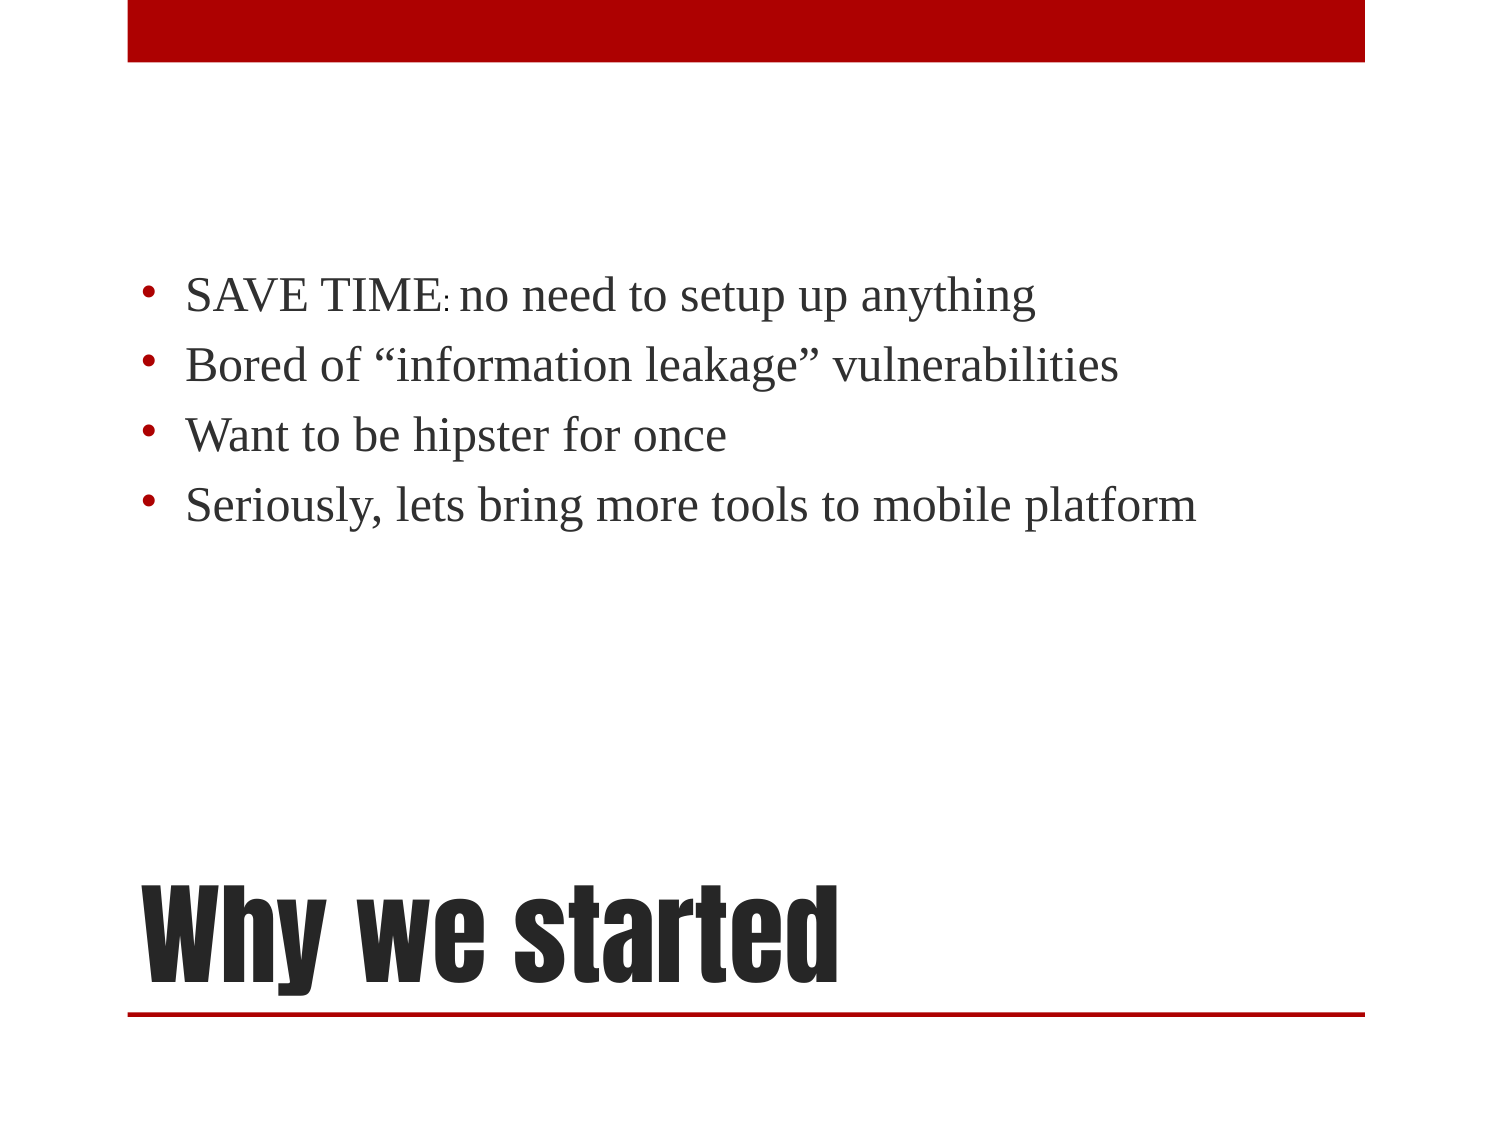

SAVE TIME: no need to setup up anything
Bored of “information leakage” vulnerabilities
Want to be hipster for once
Seriously, lets bring more tools to mobile platform

# Why we started